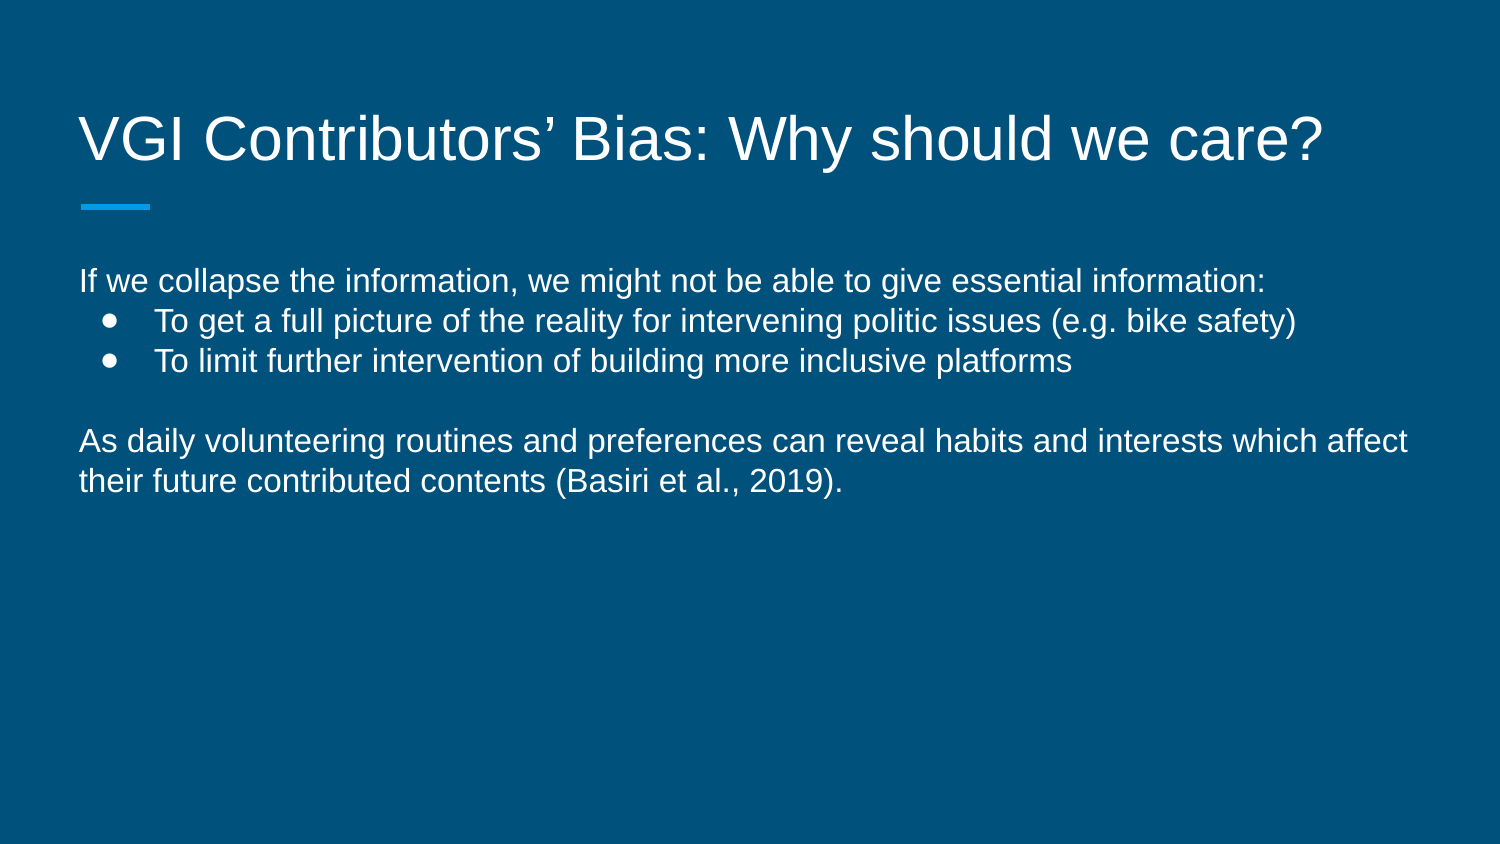

# VGI Contributors’ Bias: Why should we care?
If we collapse the information, we might not be able to give essential information:
To get a full picture of the reality for intervening politic issues (e.g. bike safety)
To limit further intervention of building more inclusive platforms

As daily volunteering routines and preferences can reveal habits and interests which affect their future contributed contents (Basiri et al., 2019).